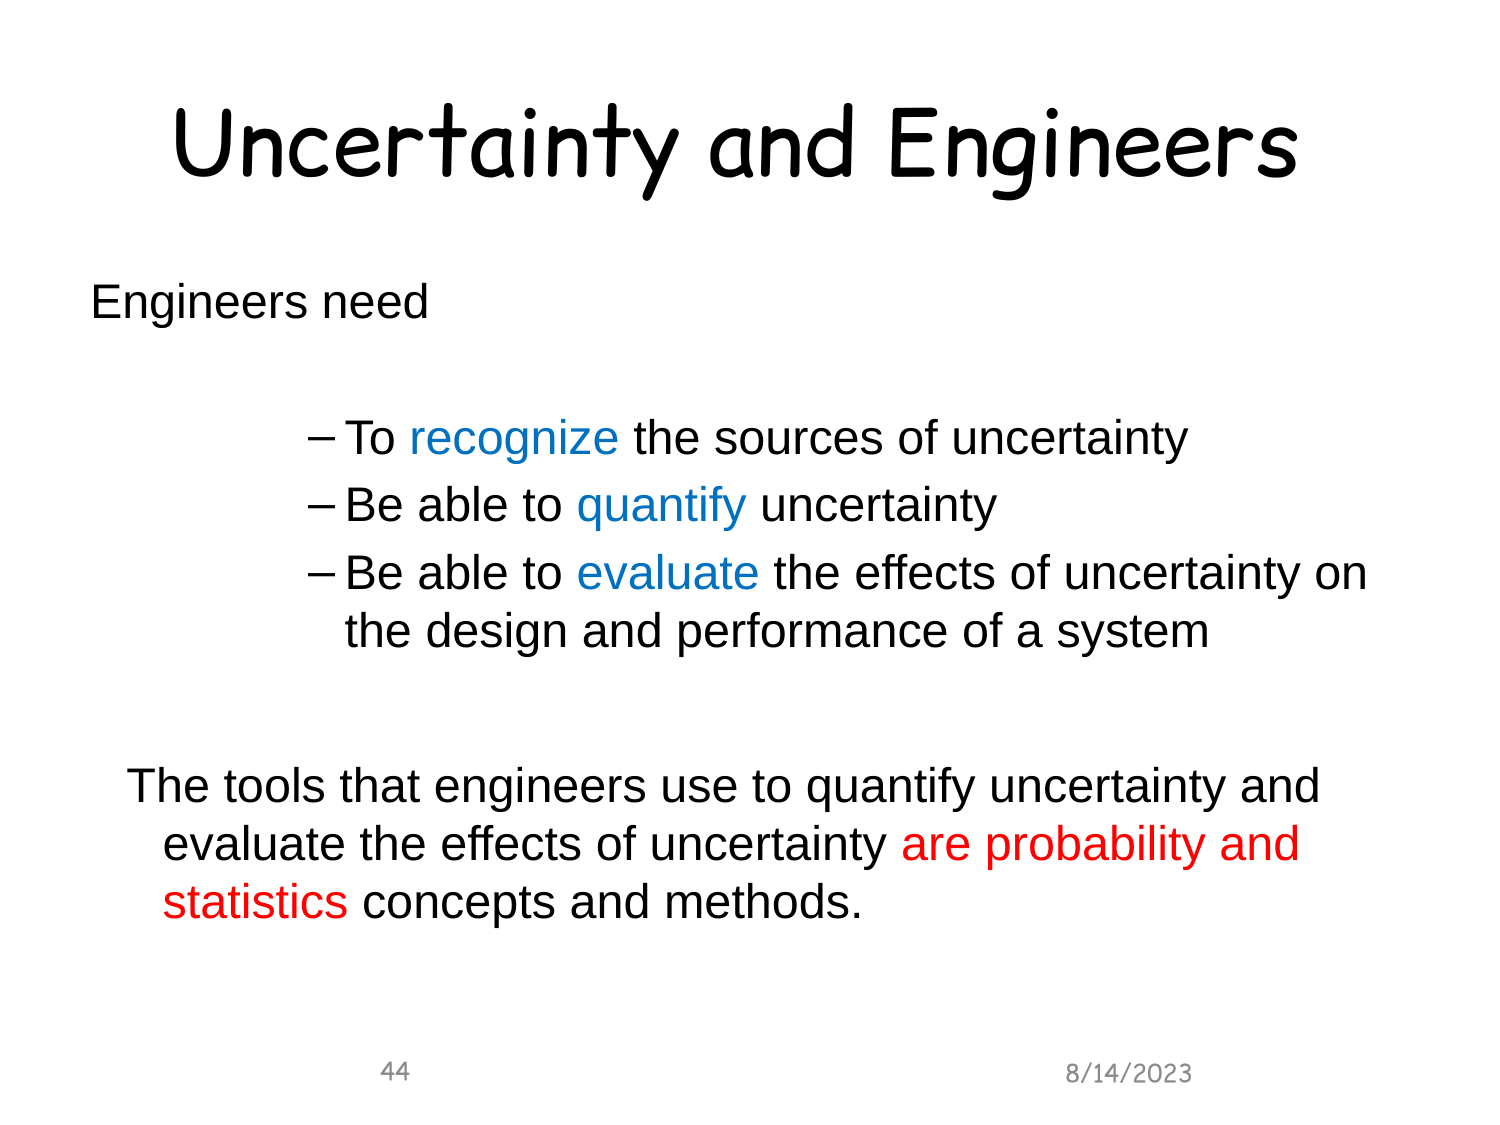

# Uncertainty and Engineers
Engineers need

To recognize the sources of uncertainty
Be able to quantify uncertainty
Be able to evaluate the effects of uncertainty on the design and performance of a system

The tools that engineers use to quantify uncertainty and evaluate the effects of uncertainty are probability and statistics concepts and methods.

44
8/14/2023